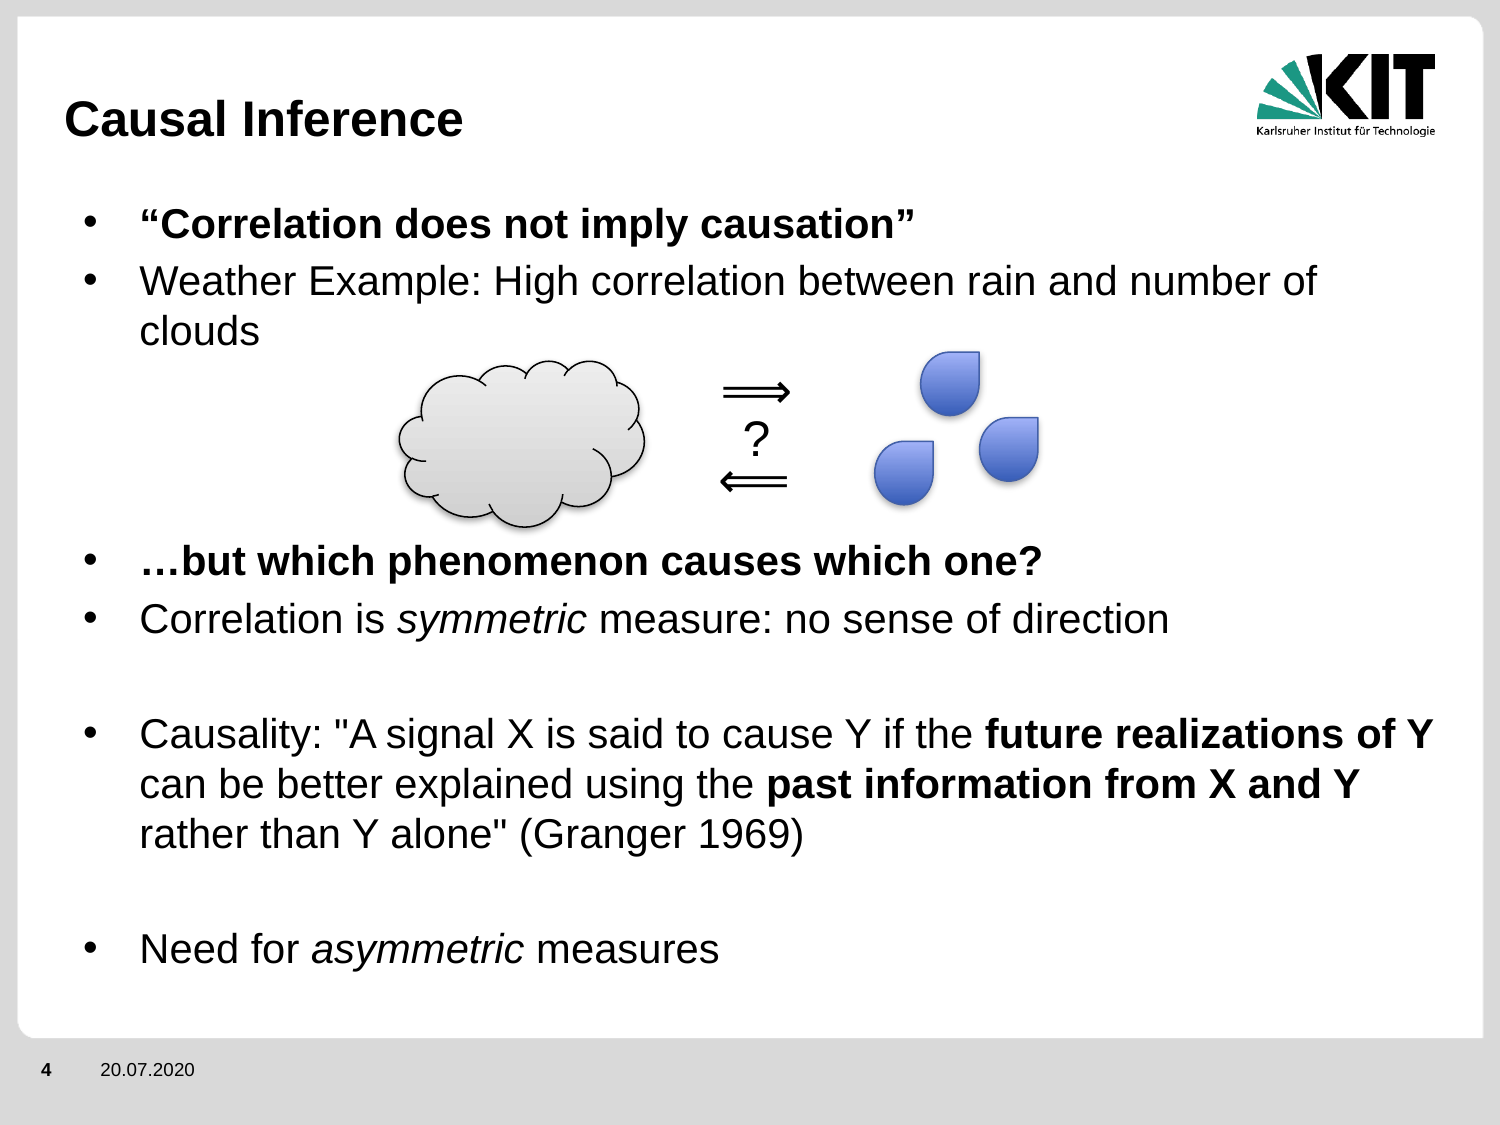

# Causal Inference
“Correlation does not imply causation”
Weather Example: High correlation between rain and number of clouds

…but which phenomenon causes which one?
Correlation is symmetric measure: no sense of direction

Causality: "A signal X is said to cause Y if the future realizations of Y can be better explained using the past information from X and Y rather than Y alone" (Granger 1969)

Need for asymmetric measures
⟹

?

⟹